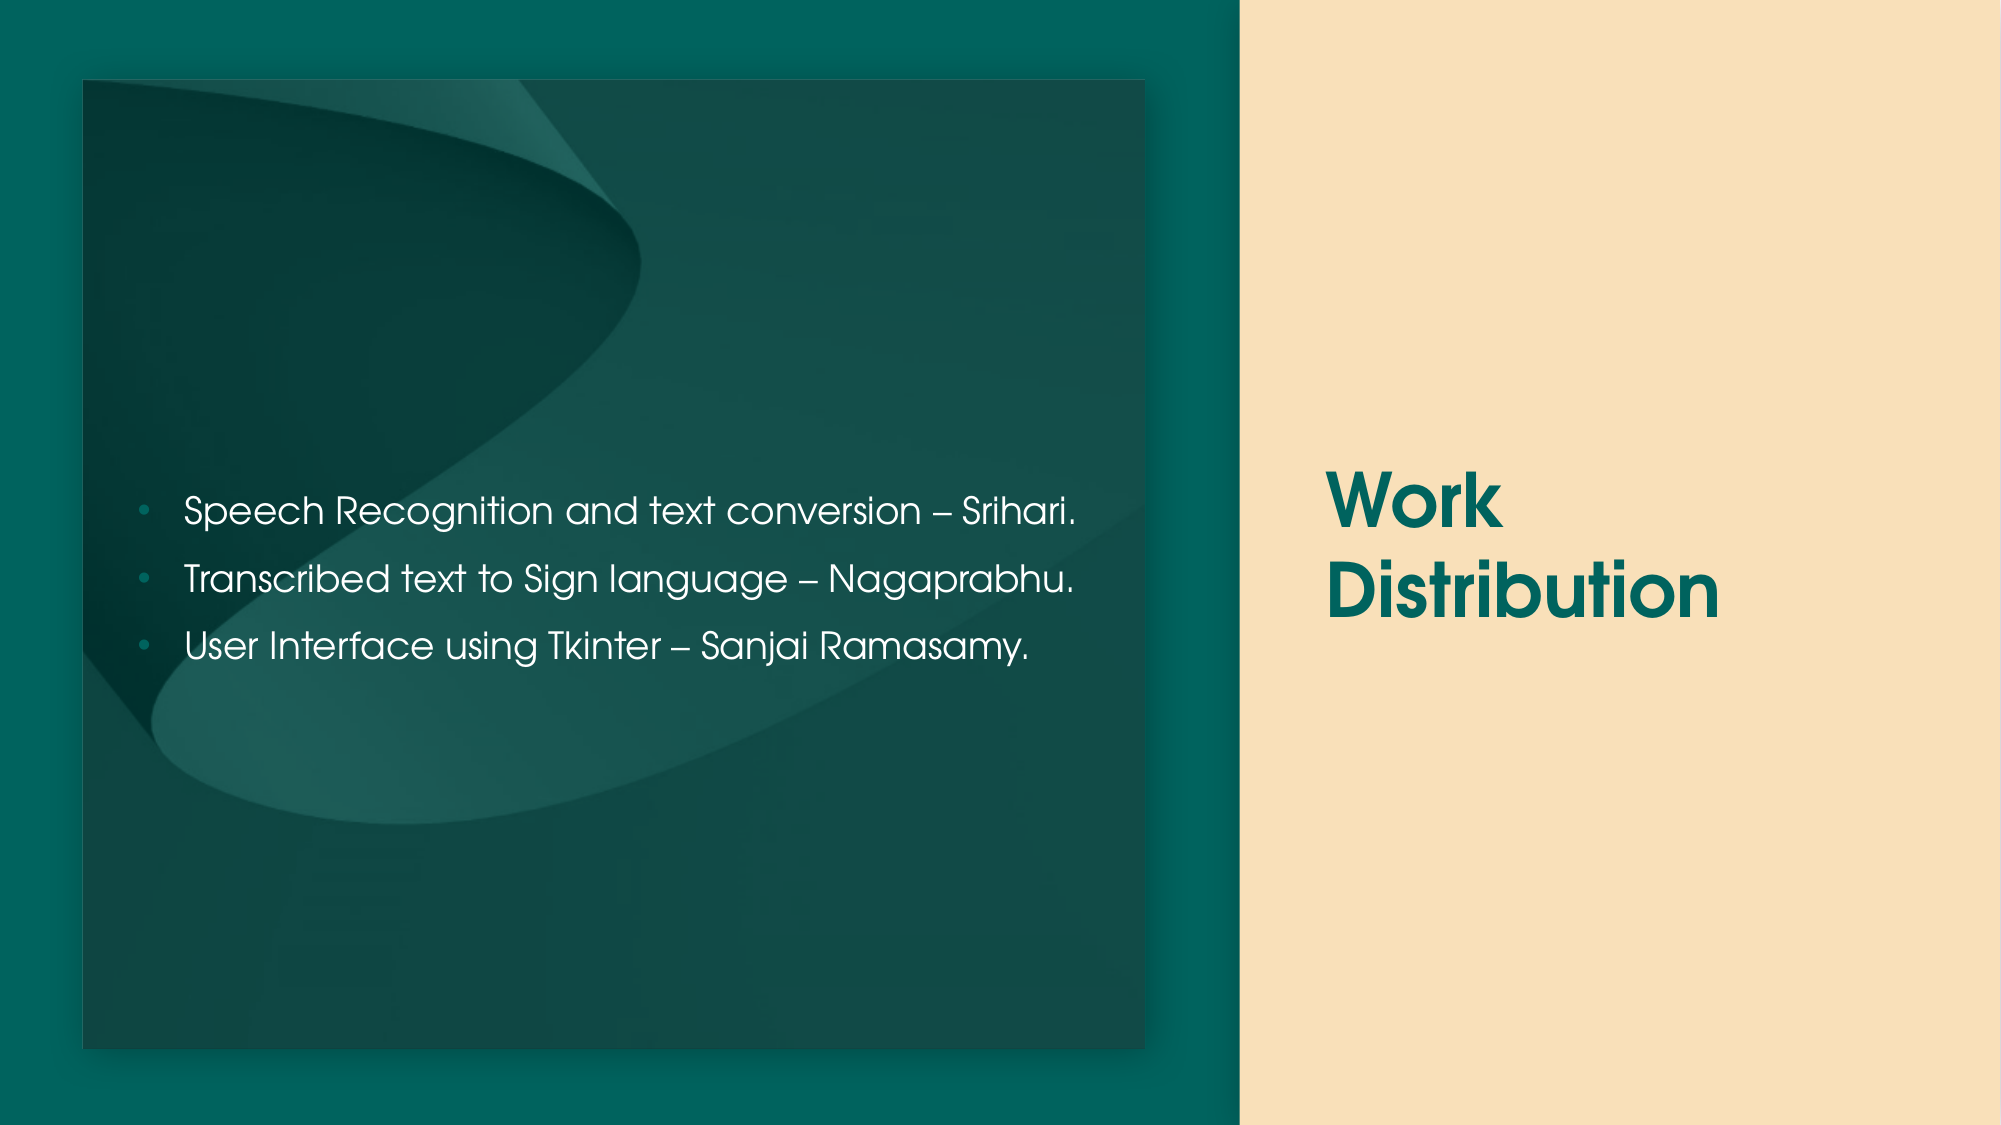

Speech Recognition and text conversion – Srihari.
Transcribed text to Sign language – Nagaprabhu.
User Interface using Tkinter – Sanjai Ramasamy.
# Work Distribution